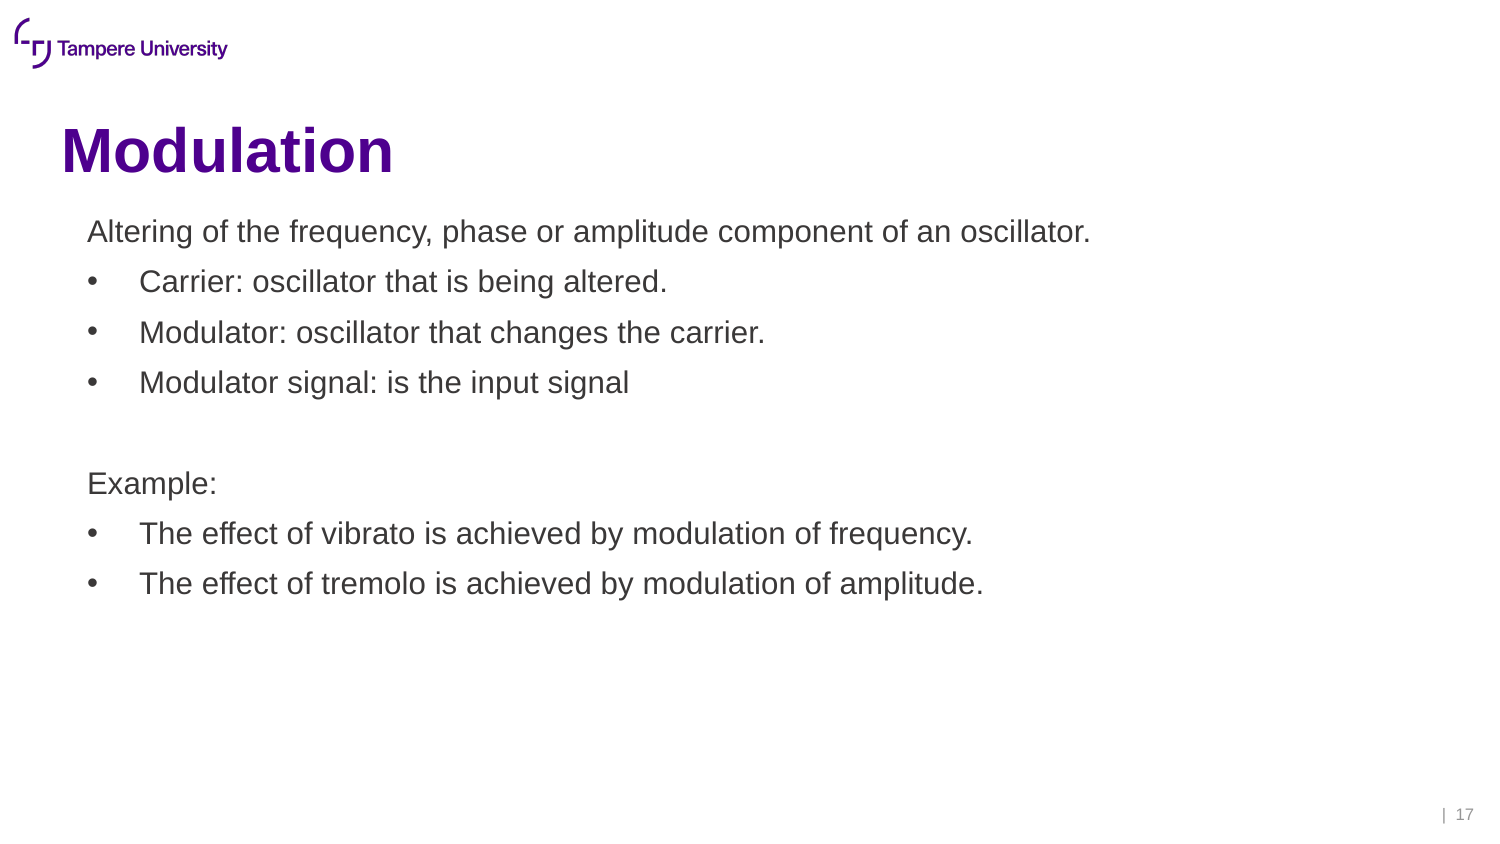

# Modulation
Altering of the frequency, phase or amplitude component of an oscillator.
Carrier: oscillator that is being altered.
Modulator: oscillator that changes the carrier.
Modulator signal: is the input signal

Example:
The effect of vibrato is achieved by modulation of frequency.
The effect of tremolo is achieved by modulation of amplitude.

|  17